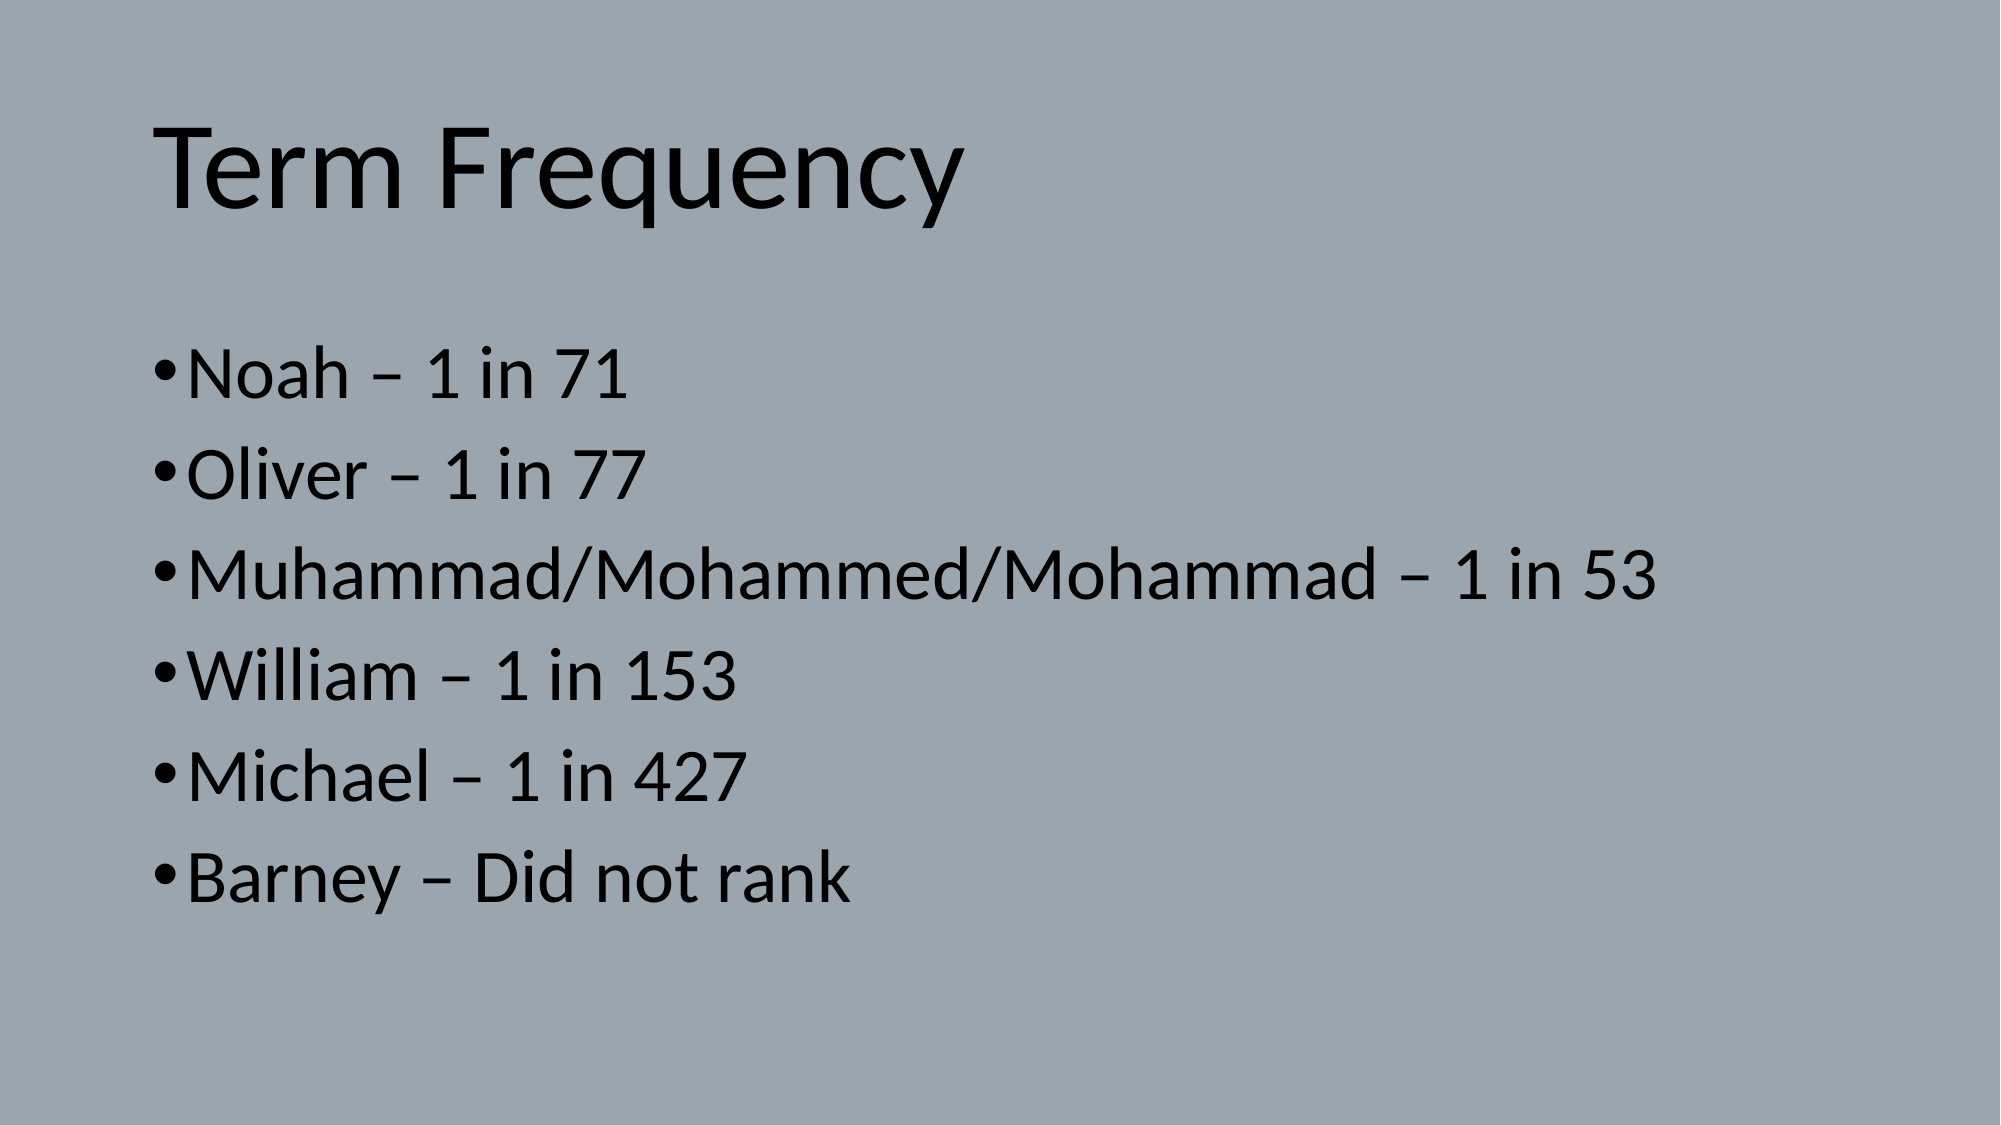

# Term Frequency
Noah – 1 in 71
Oliver – 1 in 77
Muhammad/Mohammed/Mohammad – 1 in 53
William – 1 in 153
Michael – 1 in 427
Barney – Did not rank